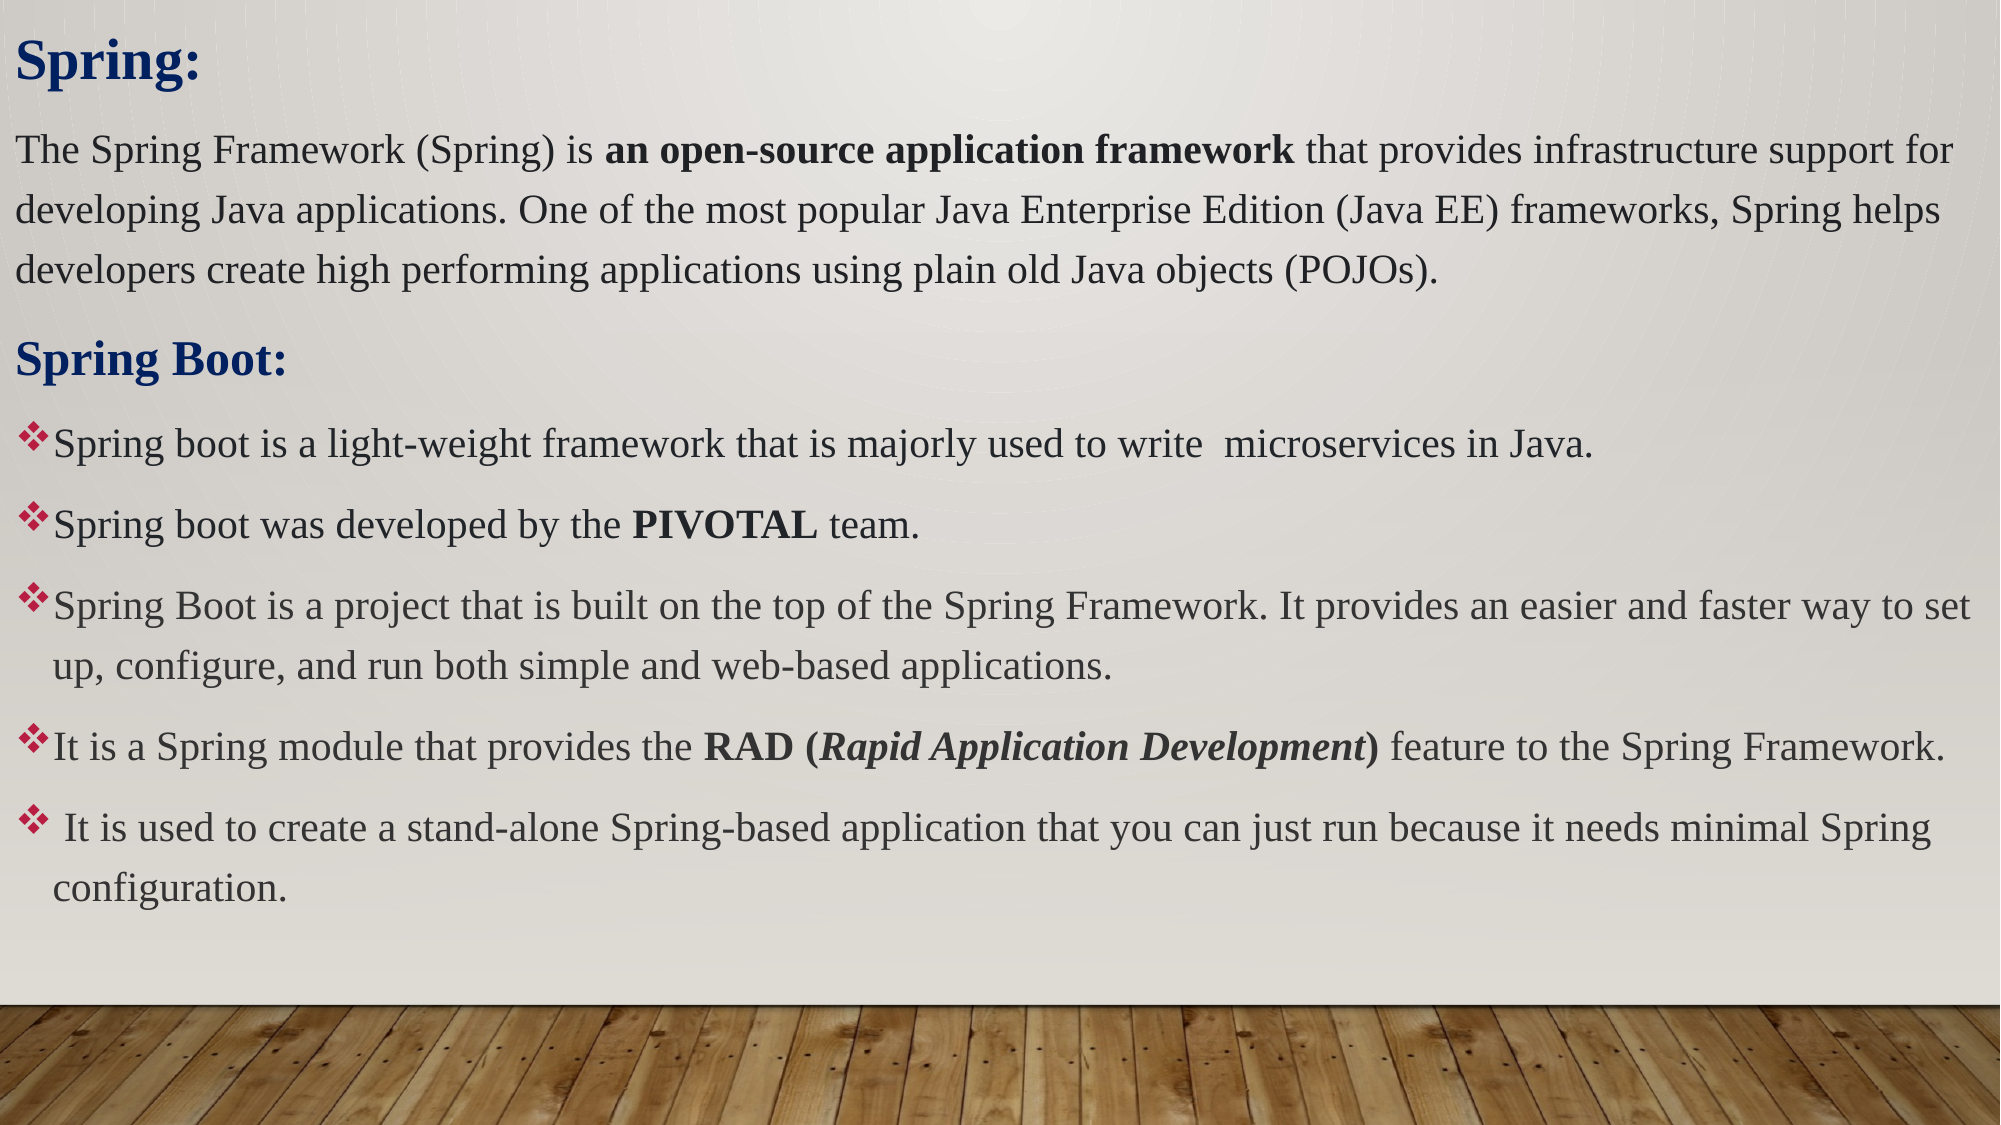

Spring:
The Spring Framework (Spring) is an open-source application framework that provides infrastructure support for developing Java applications. One of the most popular Java Enterprise Edition (Java EE) frameworks, Spring helps developers create high performing applications using plain old Java objects (POJOs).
Spring Boot:
Spring boot is a light-weight framework that is majorly used to write  microservices in Java.
Spring boot was developed by the PIVOTAL team.
Spring Boot is a project that is built on the top of the Spring Framework. It provides an easier and faster way to set up, configure, and run both simple and web-based applications.
It is a Spring module that provides the RAD (Rapid Application Development) feature to the Spring Framework.
 It is used to create a stand-alone Spring-based application that you can just run because it needs minimal Spring configuration.